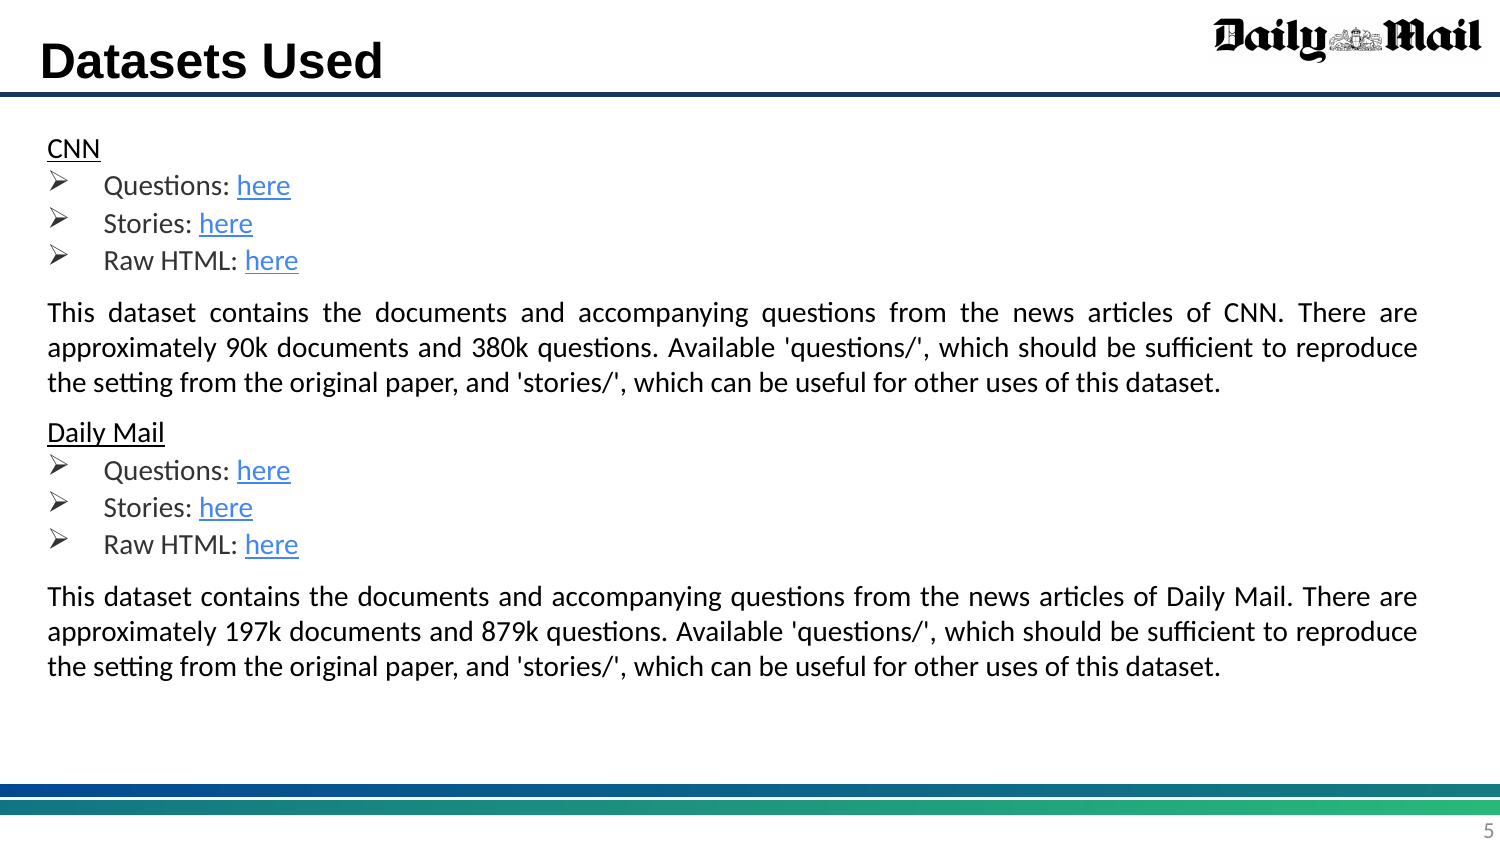

Datasets Used
CNN
Questions: here
Stories: here
Raw HTML: here
This dataset contains the documents and accompanying questions from the news articles of CNN. There are approximately 90k documents and 380k questions. Available 'questions/', which should be sufficient to reproduce the setting from the original paper, and 'stories/', which can be useful for other uses of this dataset.
Daily Mail
Questions: here
Stories: here
Raw HTML: here
This dataset contains the documents and accompanying questions from the news articles of Daily Mail. There are approximately 197k documents and 879k questions. Available 'questions/', which should be sufficient to reproduce the setting from the original paper, and 'stories/', which can be useful for other uses of this dataset.
5